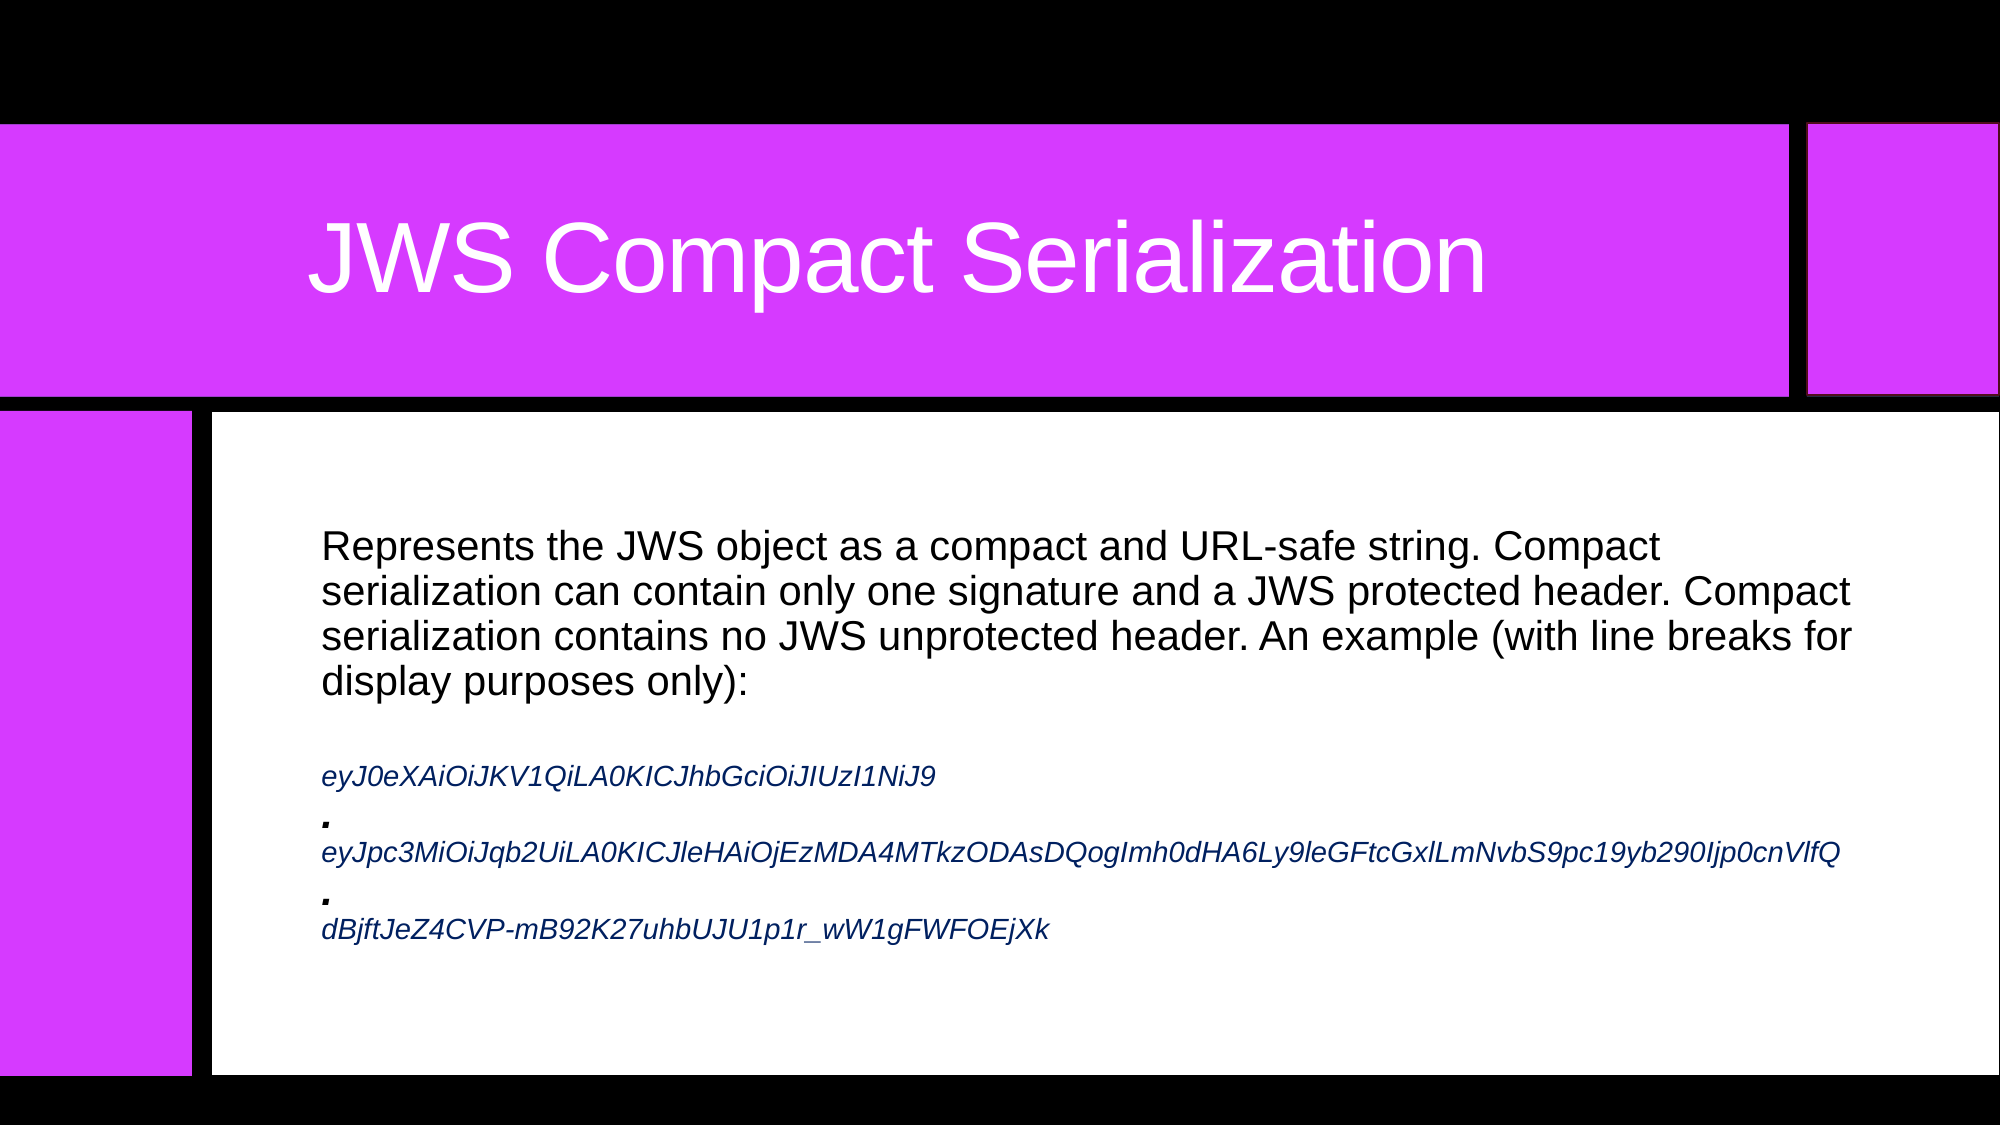

# JWS Compact Serialization

Represents the JWS object as a compact and URL-safe string. Compact serialization can contain only one signature and a JWS protected header. Compact serialization contains no JWS unprotected header. An example (with line breaks for display purposes only):

eyJ0eXAiOiJKV1QiLA0KICJhbGciOiJIUzI1NiJ9
.
eyJpc3MiOiJqb2UiLA0KICJleHAiOjEzMDA4MTkzODAsDQogImh0dHA6Ly9leGFtcGxlLmNvbS9pc19yb290Ijp0cnVlfQ
.
dBjftJeZ4CVP-mB92K27uhbUJU1p1r_wW1gFWFOEjXk